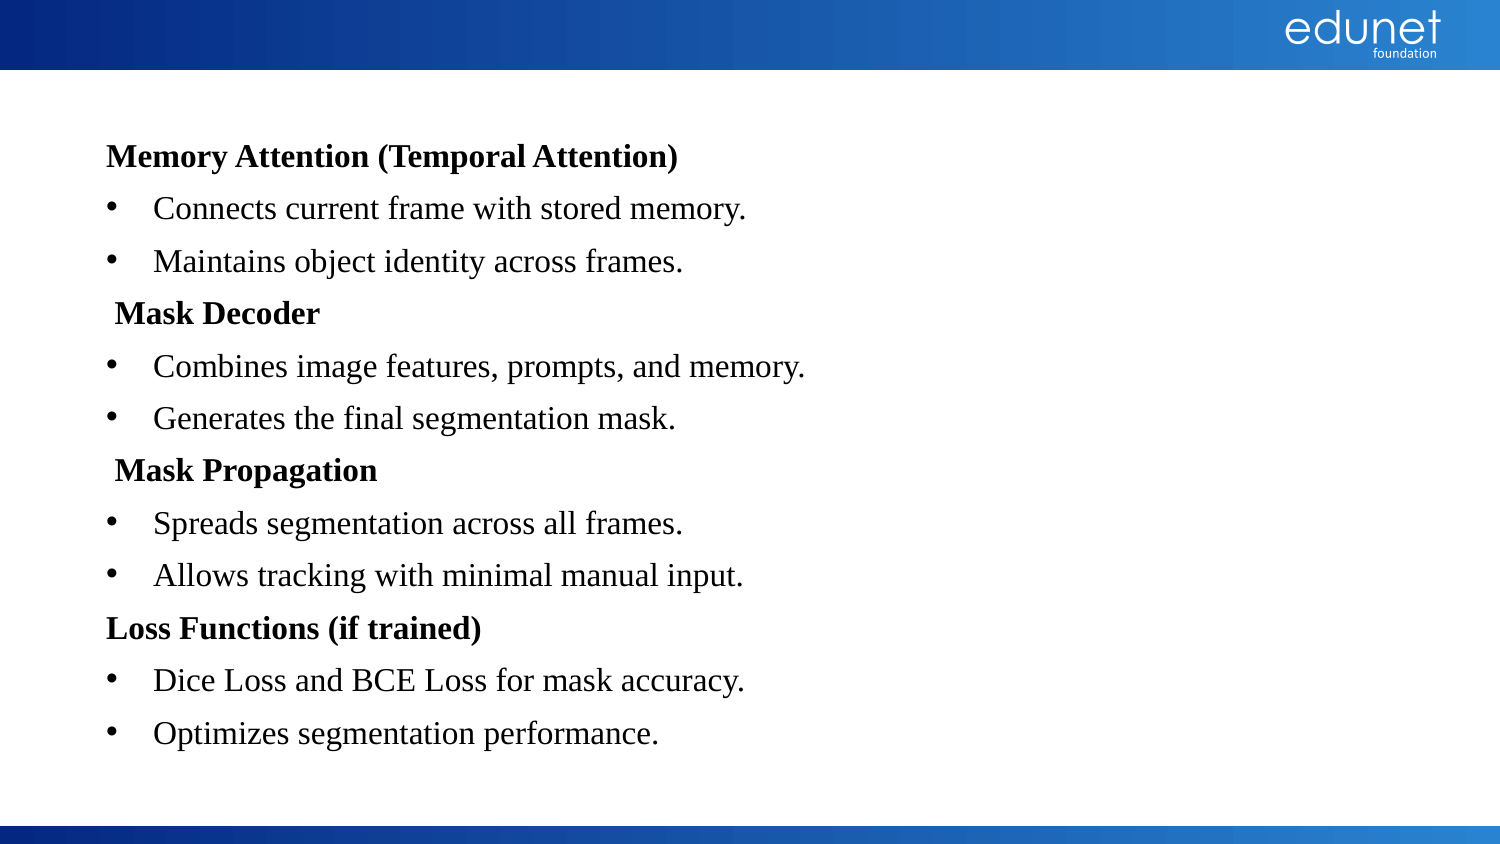

Memory Attention (Temporal Attention)
Connects current frame with stored memory.
Maintains object identity across frames.
 Mask Decoder
Combines image features, prompts, and memory.
Generates the final segmentation mask.
 Mask Propagation
Spreads segmentation across all frames.
Allows tracking with minimal manual input.
Loss Functions (if trained)
Dice Loss and BCE Loss for mask accuracy.
Optimizes segmentation performance.